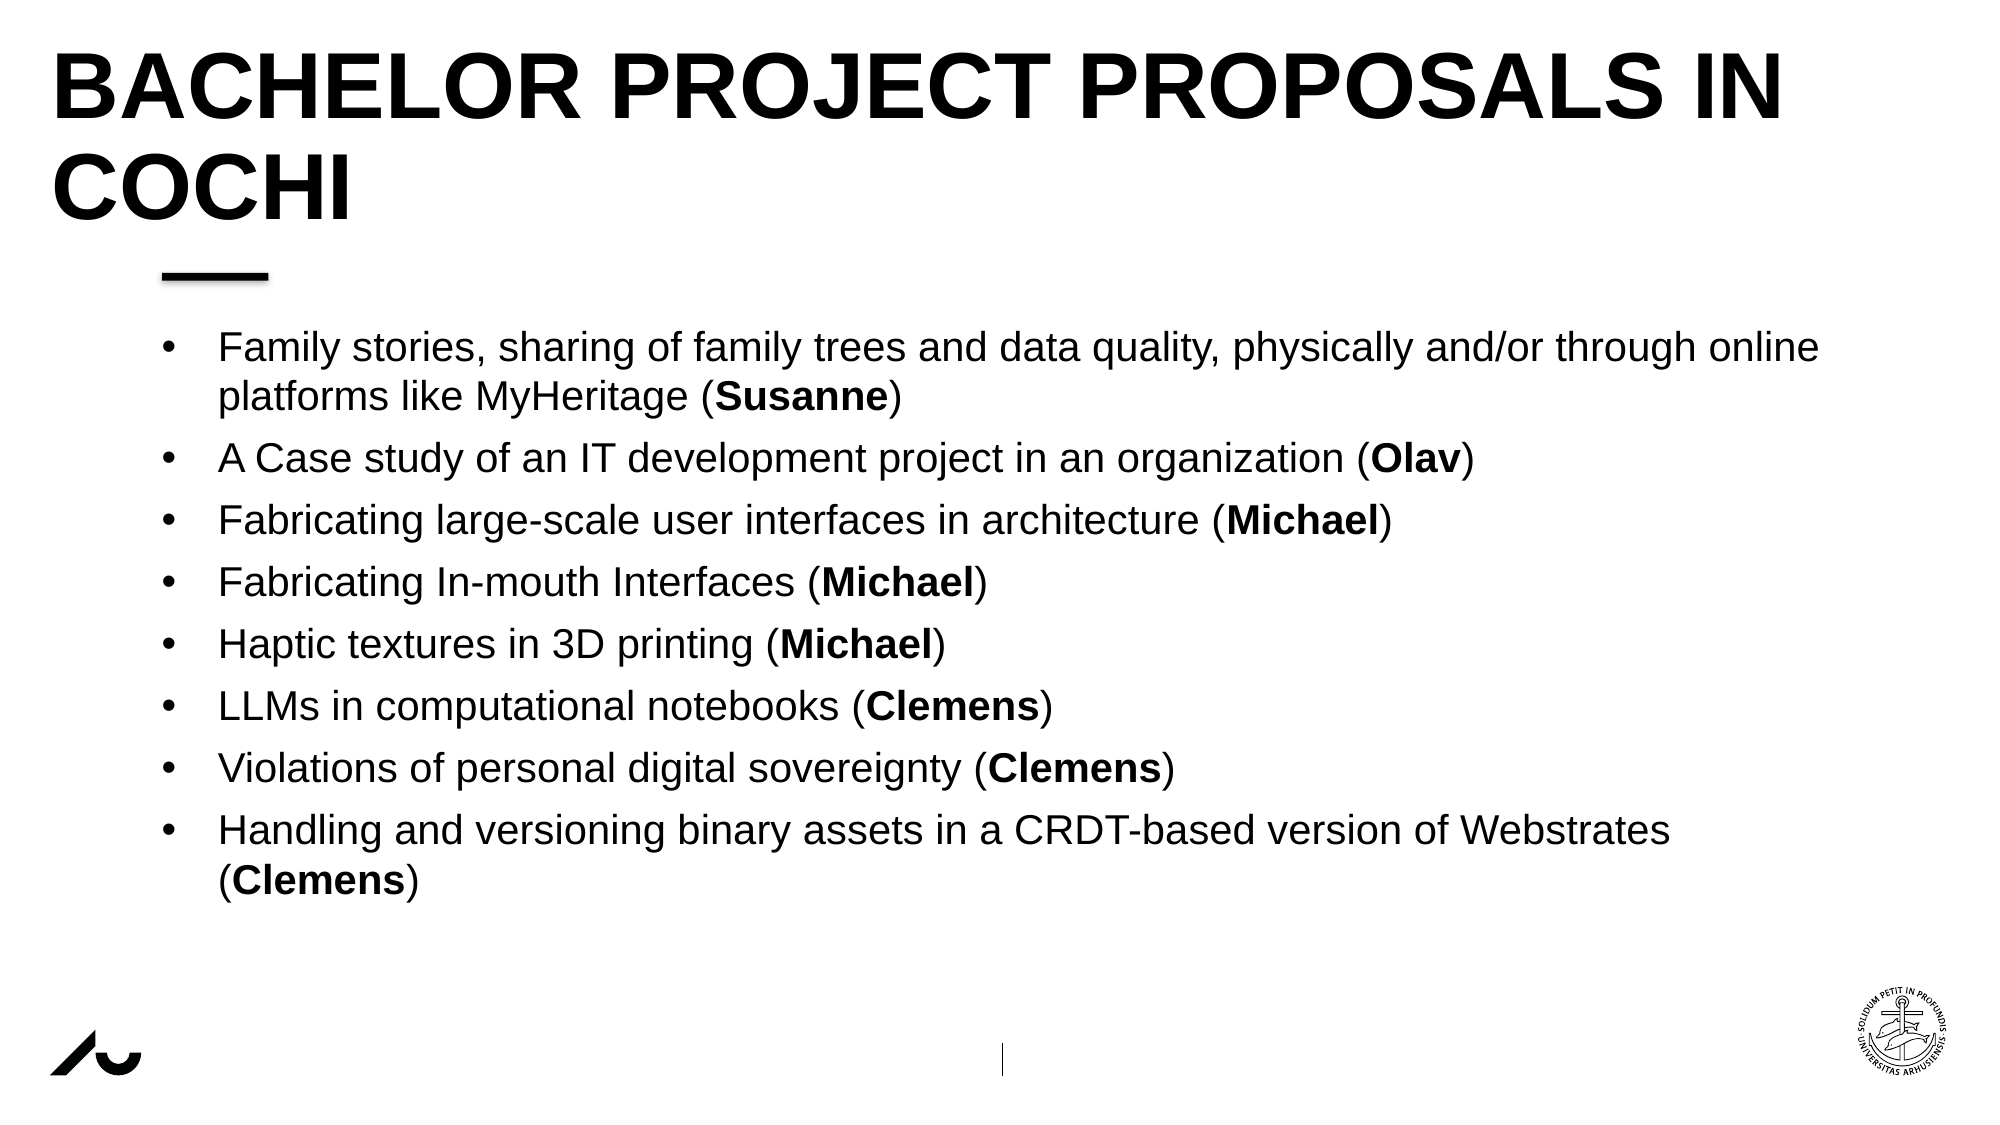

# Bachelor Project proposals in COCHI
Family stories, sharing of family trees and data quality, physically and/or through online platforms like MyHeritage (Susanne)
A Case study of an IT development project in an organization (Olav)
Fabricating large-scale user interfaces in architecture (Michael)
Fabricating In-mouth Interfaces (Michael)
Haptic textures in 3D printing (Michael)
LLMs in computational notebooks (Clemens)
Violations of personal digital sovereignty (Clemens)
Handling and versioning binary assets in a CRDT-based version of Webstrates (Clemens)

21/11/202322/09/2017